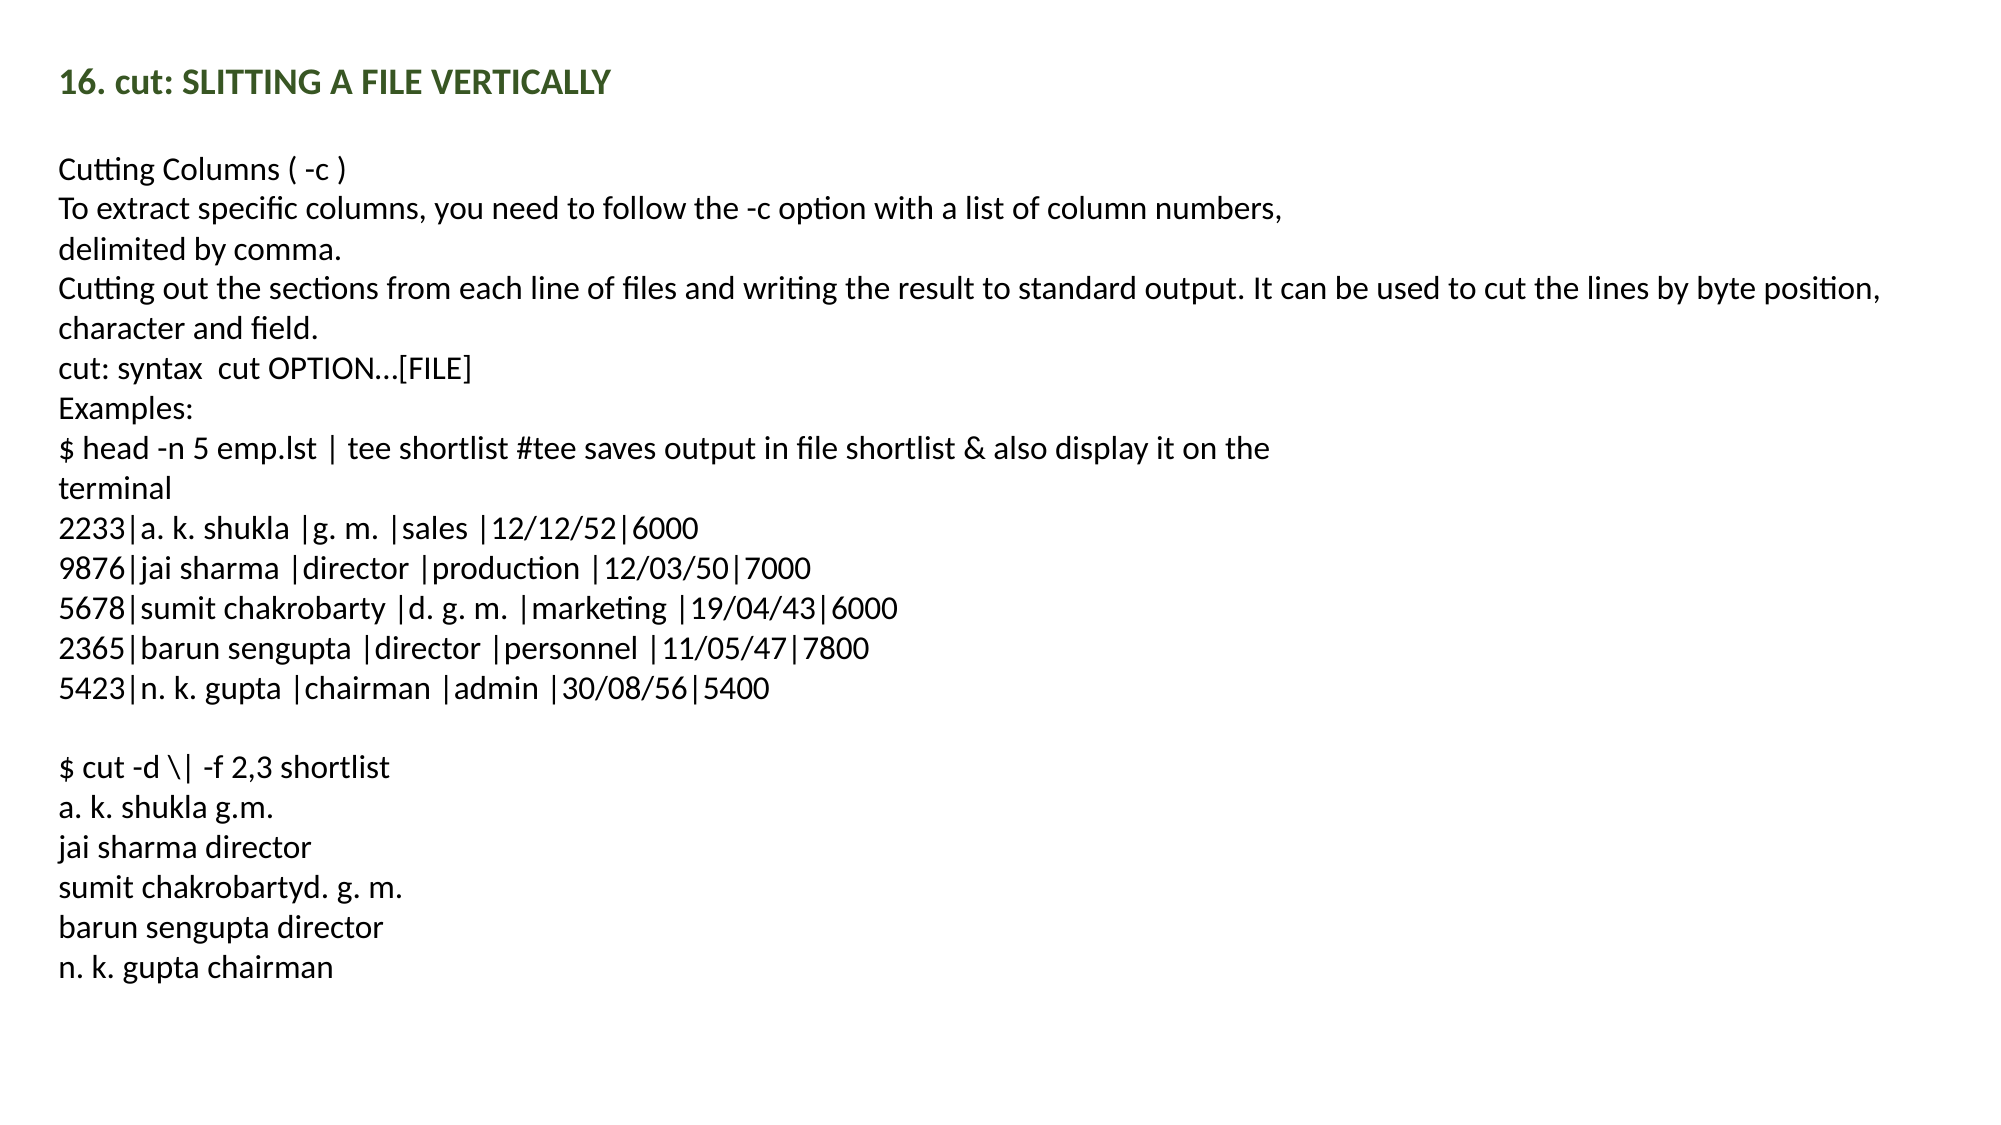

16. cut: SLITTING A FILE VERTICALLY

Cutting Columns ( -c )
To extract specific columns, you need to follow the -c option with a list of column numbers,
delimited by comma.
Cutting out the sections from each line of files and writing the result to standard output. It can be used to cut the lines by byte position, character and field.
cut: syntax  cut OPTION…[FILE]
Examples:
$ head -n 5 emp.lst | tee shortlist #tee saves output in file shortlist & also display it on the
terminal
2233|a. k. shukla |g. m. |sales |12/12/52|6000
9876|jai sharma |director |production |12/03/50|7000
5678|sumit chakrobarty |d. g. m. |marketing |19/04/43|6000
2365|barun sengupta |director |personnel |11/05/47|7800
5423|n. k. gupta |chairman |admin |30/08/56|5400

$ cut -d \| -f 2,3 shortlist
a. k. shukla g.m.
jai sharma director
sumit chakrobartyd. g. m.
barun sengupta director
n. k. gupta chairman